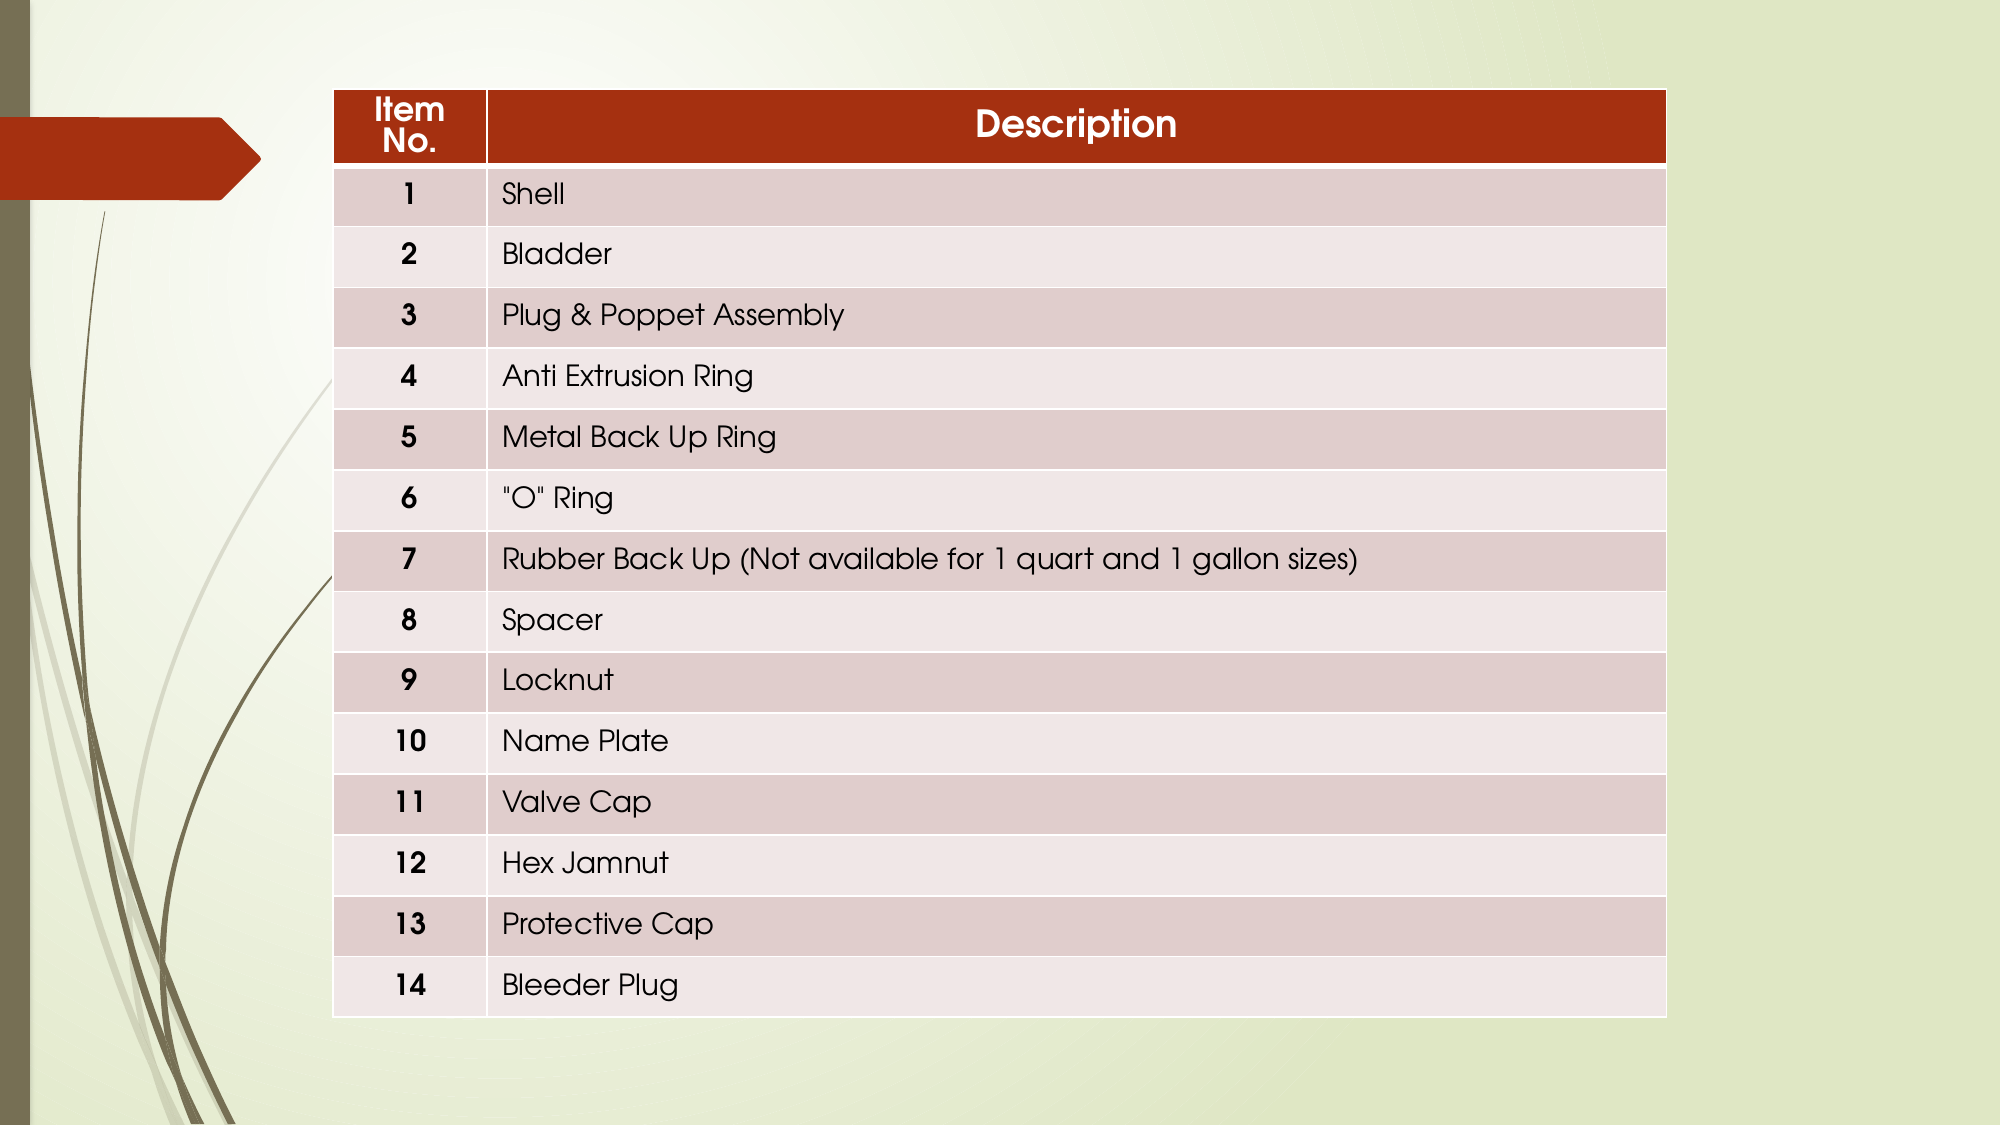

| Item No. | Description |
| --- | --- |
| 1 | Shell |
| 2 | Bladder |
| 3 | Plug & Poppet Assembly |
| 4 | Anti Extrusion Ring |
| 5 | Metal Back Up Ring |
| 6 | "O" Ring |
| 7 | Rubber Back Up (Not available for 1 quart and 1 gallon sizes) |
| 8 | Spacer |
| 9 | Locknut |
| 10 | Name Plate |
| 11 | Valve Cap |
| 12 | Hex Jamnut |
| 13 | Protective Cap |
| 14 | Bleeder Plug |